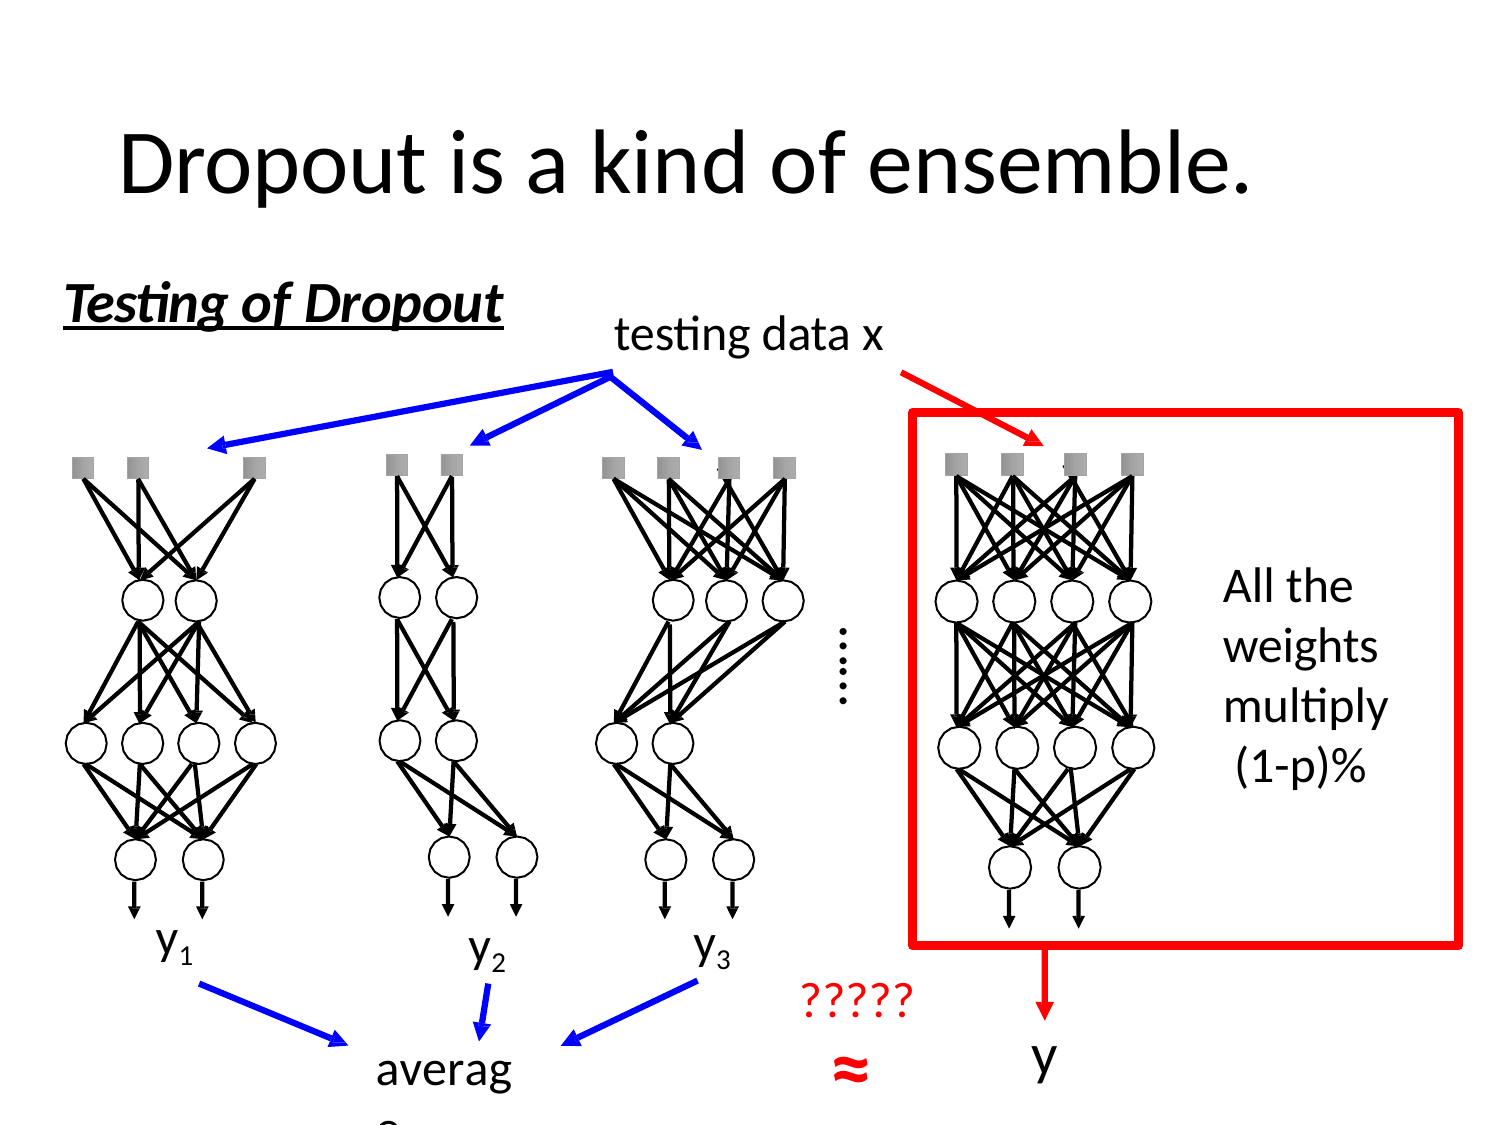

# Dropout is a kind of ensemble.
Testing of Dropout
testing data x

All the  weights  multiply  (1-p)%

……

y1
y3
y2

average

?????
≈

y